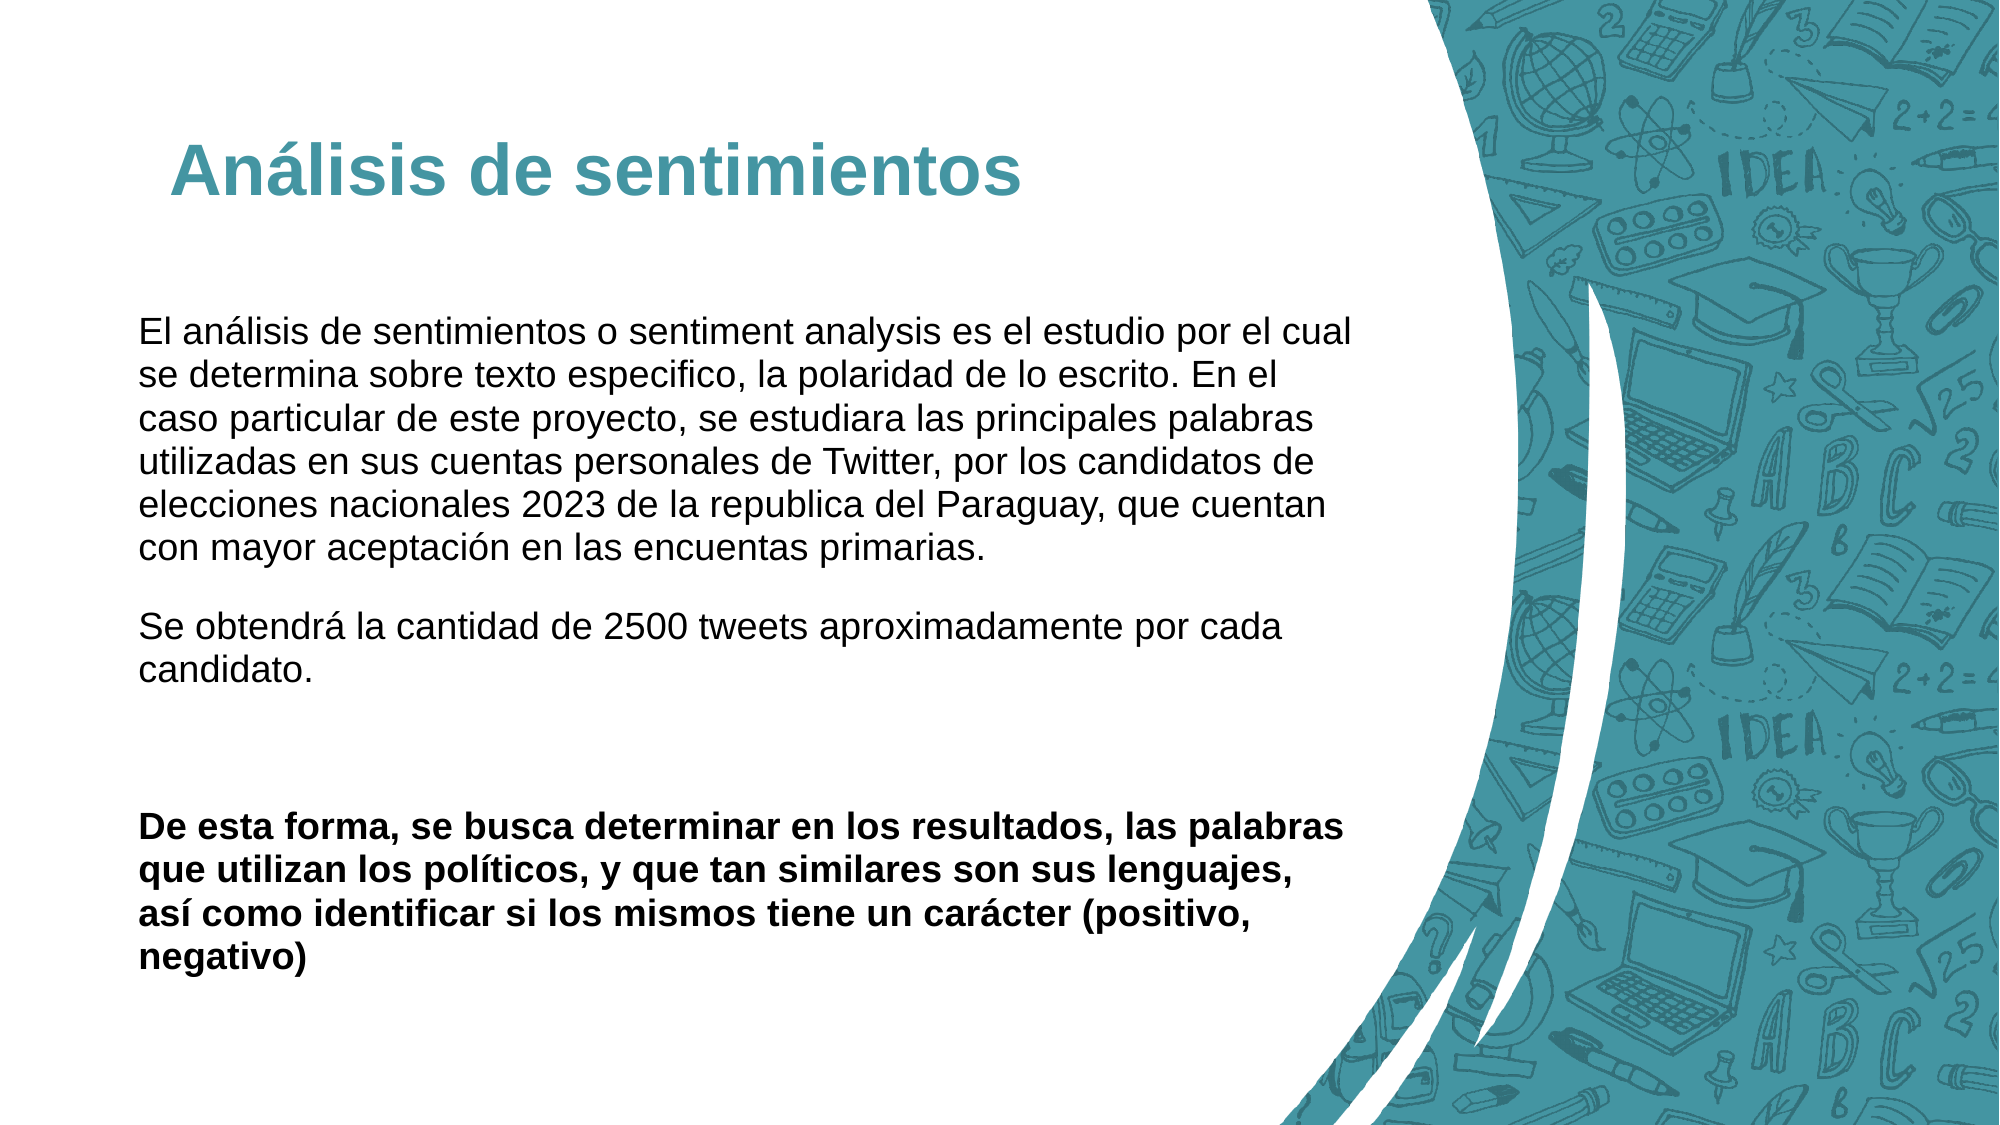

# Análisis de sentimientos
El análisis de sentimientos o sentiment analysis es el estudio por el cual se determina sobre texto especifico, la polaridad de lo escrito. En el caso particular de este proyecto, se estudiara las principales palabras utilizadas en sus cuentas personales de Twitter, por los candidatos de elecciones nacionales 2023 de la republica del Paraguay, que cuentan con mayor aceptación en las encuentas primarias.
Se obtendrá la cantidad de 2500 tweets aproximadamente por cada candidato.

De esta forma, se busca determinar en los resultados, las palabras que utilizan los políticos, y que tan similares son sus lenguajes, así como identificar si los mismos tiene un carácter (positivo, negativo)